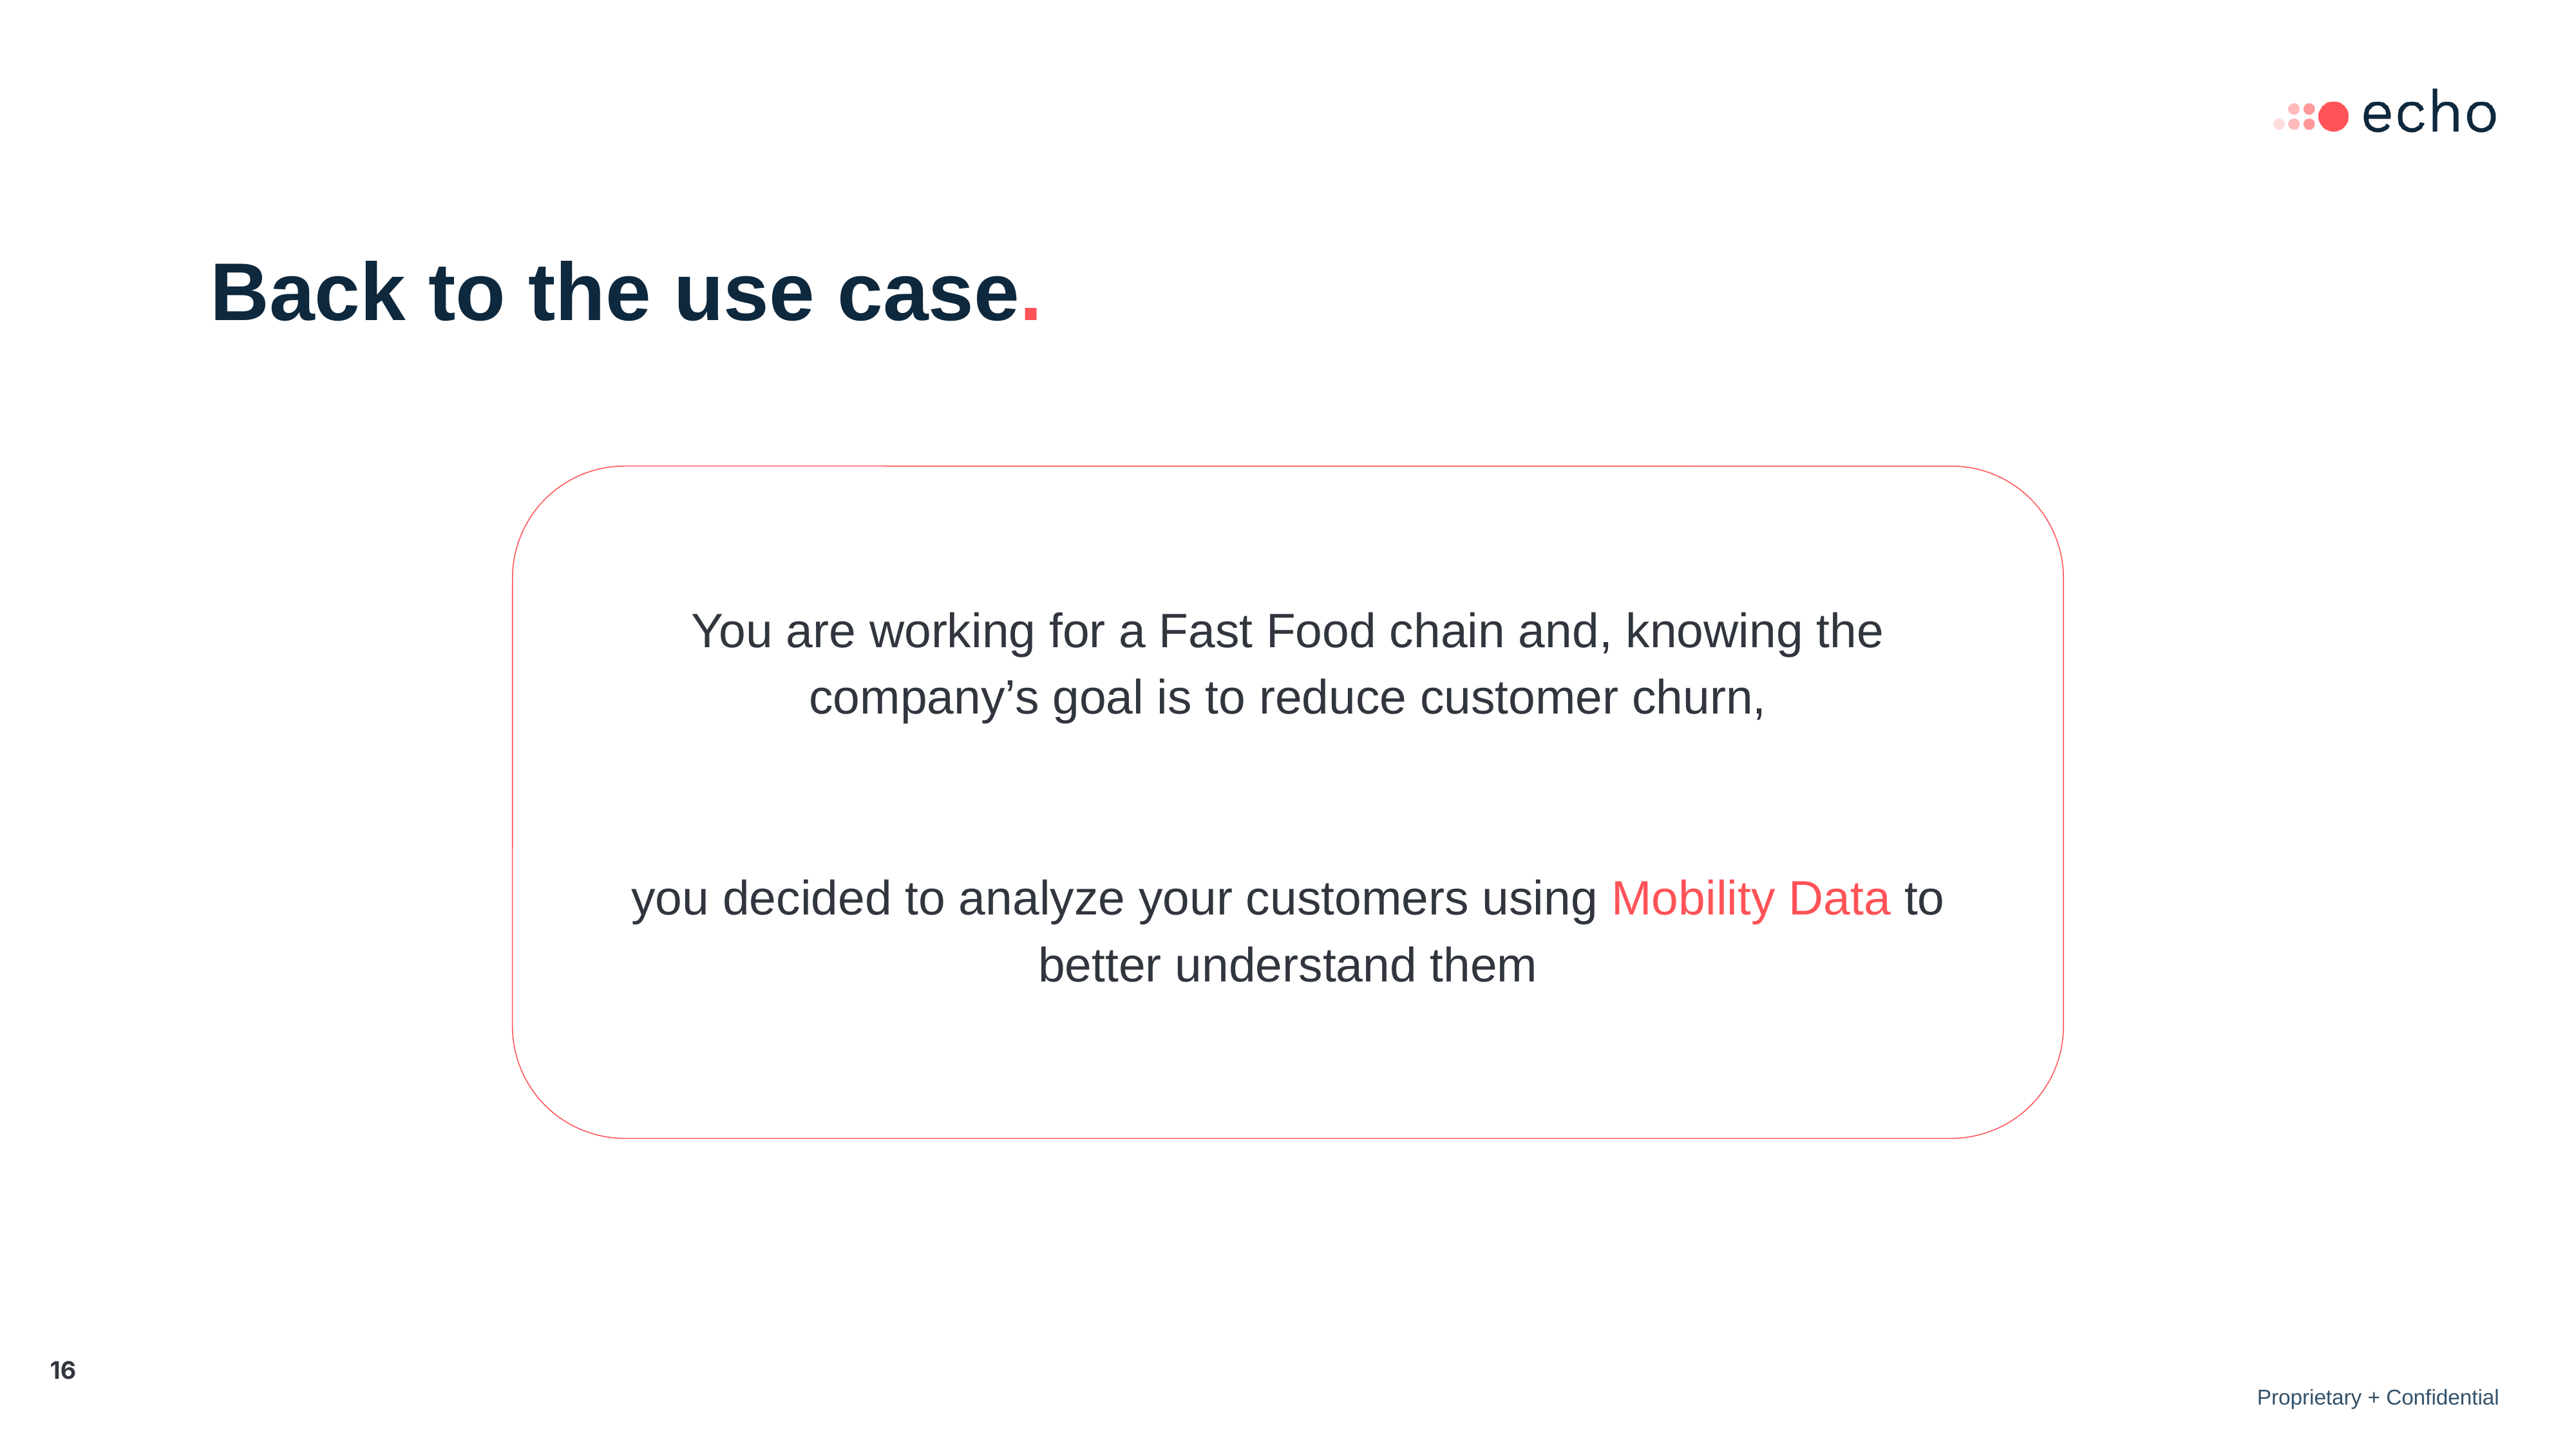

Back to the use case.

You are working for a Fast Food chain and, knowing the company’s goal is to reduce customer churn,
you decided to analyze your customers using Mobility Data to better understand them
16